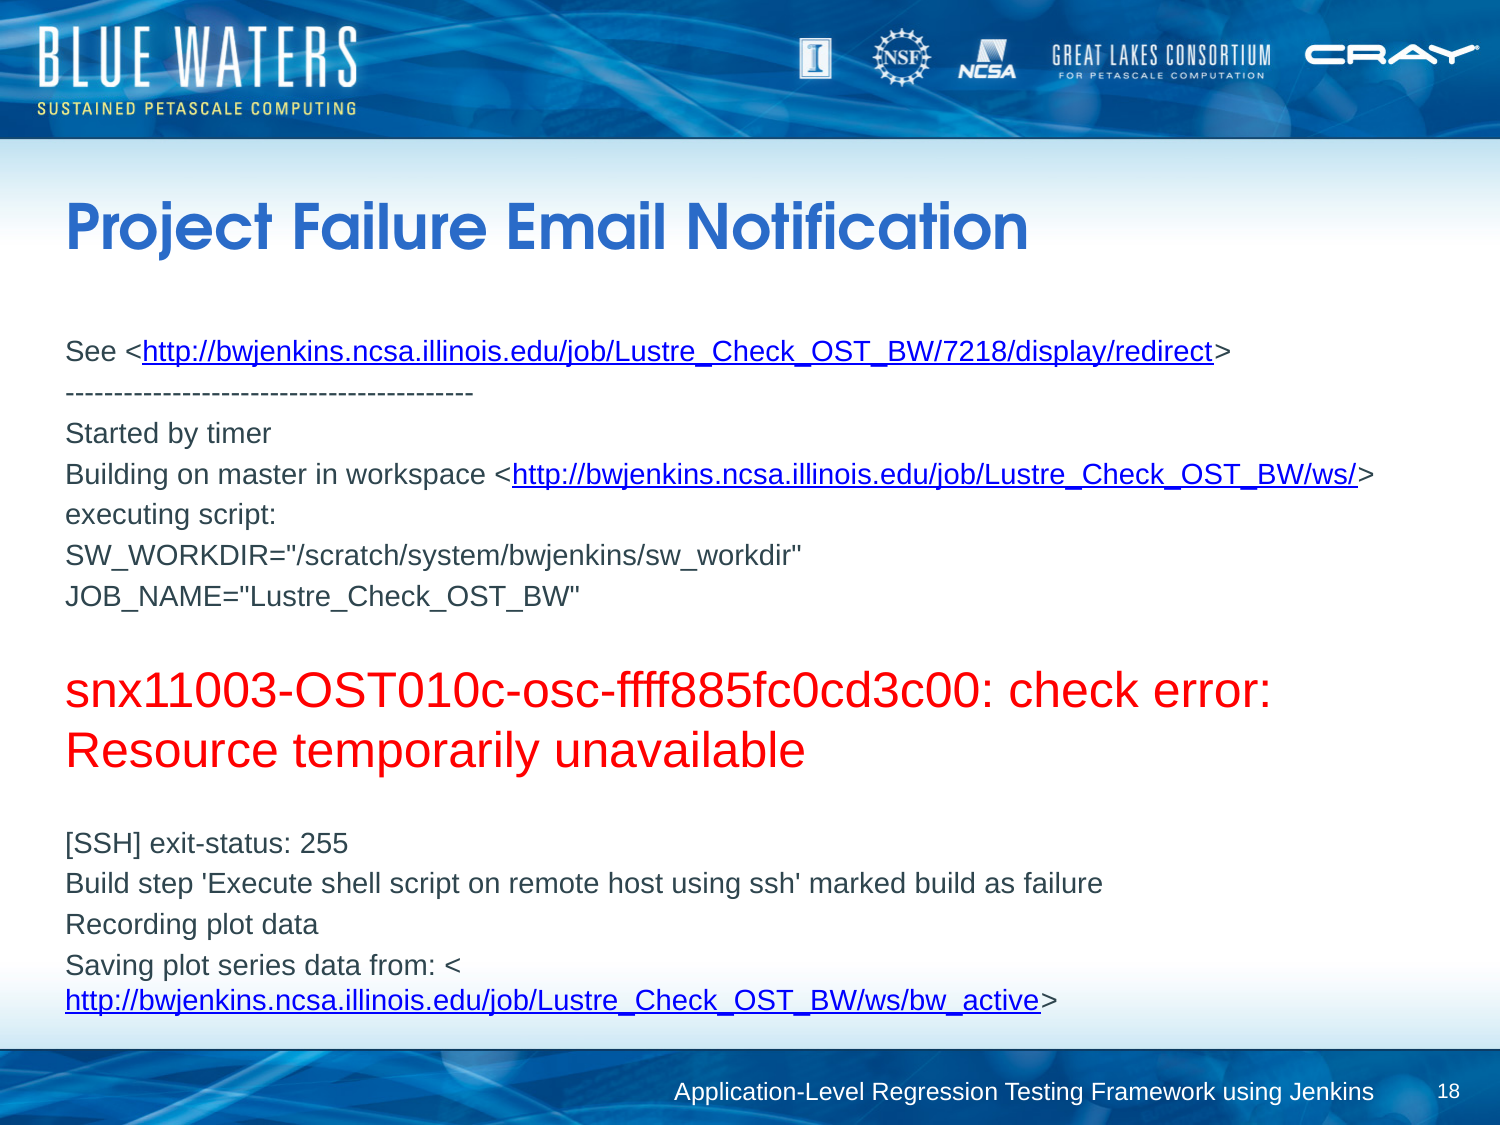

# Project Failure Email Notification
See <http://bwjenkins.ncsa.illinois.edu/job/Lustre_Check_OST_BW/7218/display/redirect>
------------------------------------------
Started by timer
Building on master in workspace <http://bwjenkins.ncsa.illinois.edu/job/Lustre_Check_OST_BW/ws/>
executing script:
SW_WORKDIR="/scratch/system/bwjenkins/sw_workdir"
JOB_NAME="Lustre_Check_OST_BW"
snx11003-OST010c-osc-ffff885fc0cd3c00: check error: Resource temporarily unavailable

[SSH] exit-status: 255
Build step 'Execute shell script on remote host using ssh' marked build as failure
Recording plot data
Saving plot series data from: <http://bwjenkins.ncsa.illinois.edu/job/Lustre_Check_OST_BW/ws/bw_active>

Application-Level Regression Testing Framework using Jenkins
18